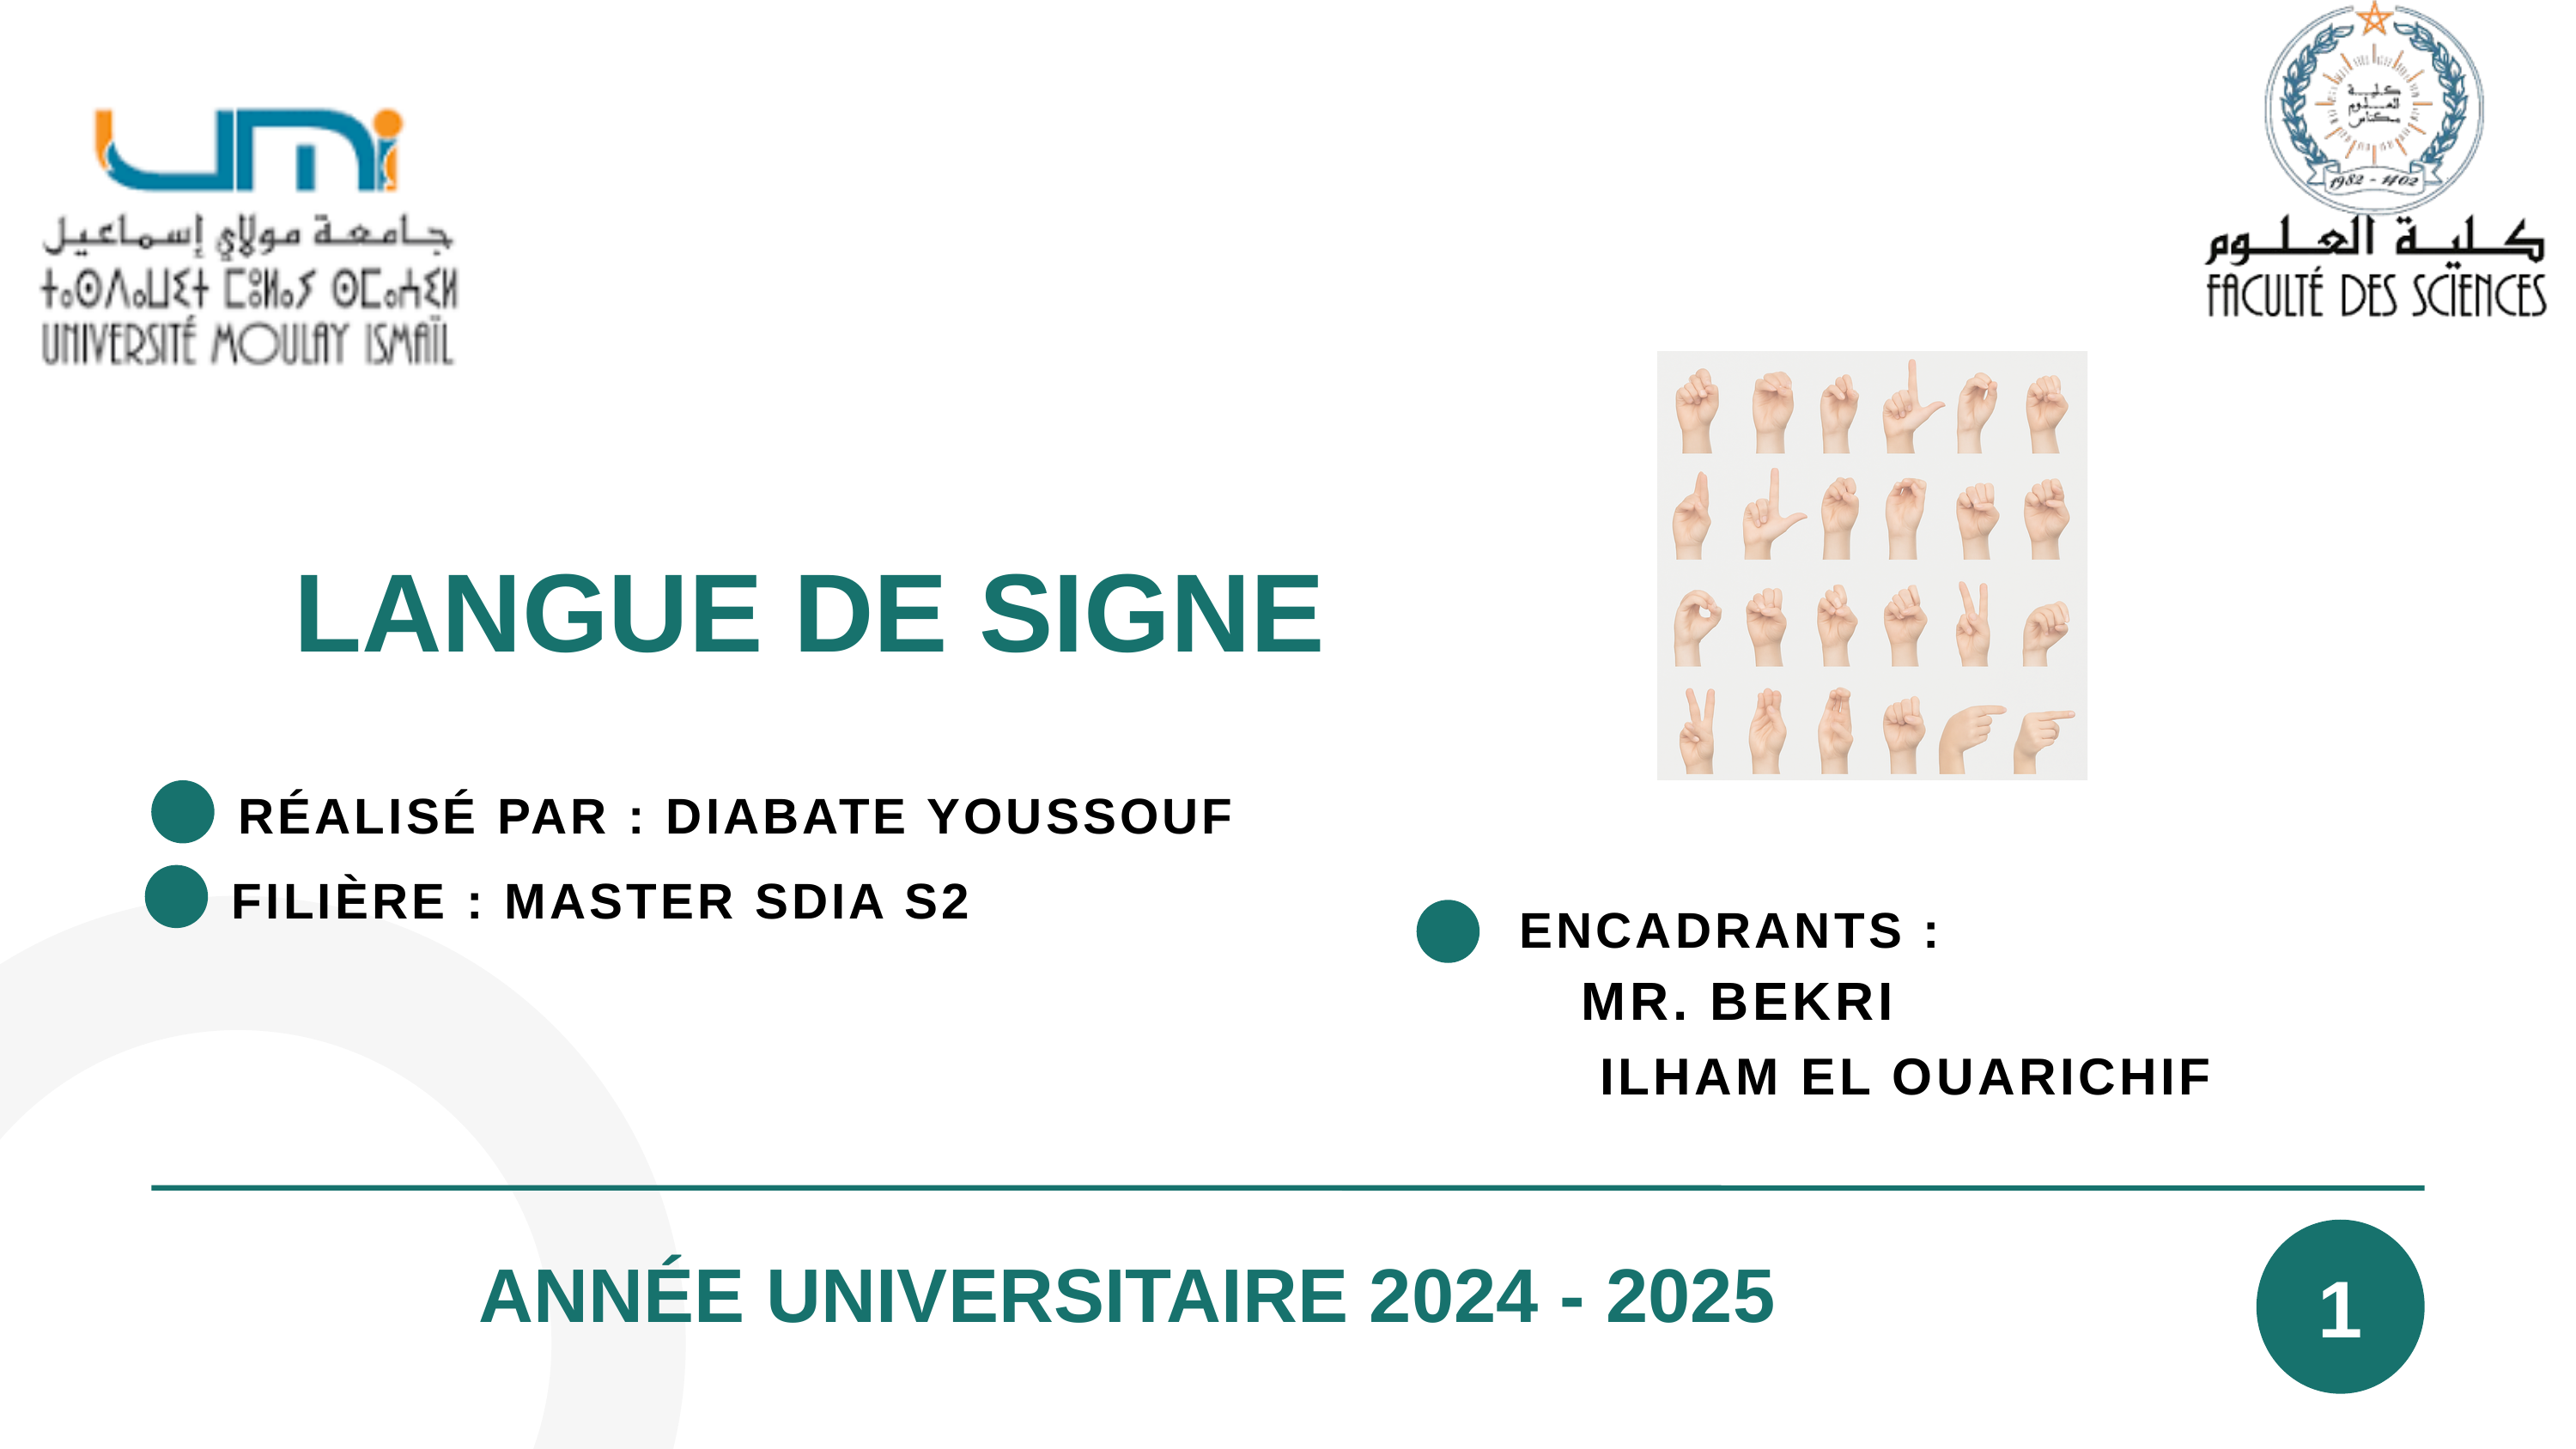

LANGUE DE SIGNE
RÉALISÉ PAR : DIABATE YOUSSOUF

FILIÈRE : MASTER SDIA S2

ENCADRANTS :

MR. BEKRI

 ILHAM EL OUARICHIF

1
ANNÉE UNIVERSITAIRE 2024 - 2025